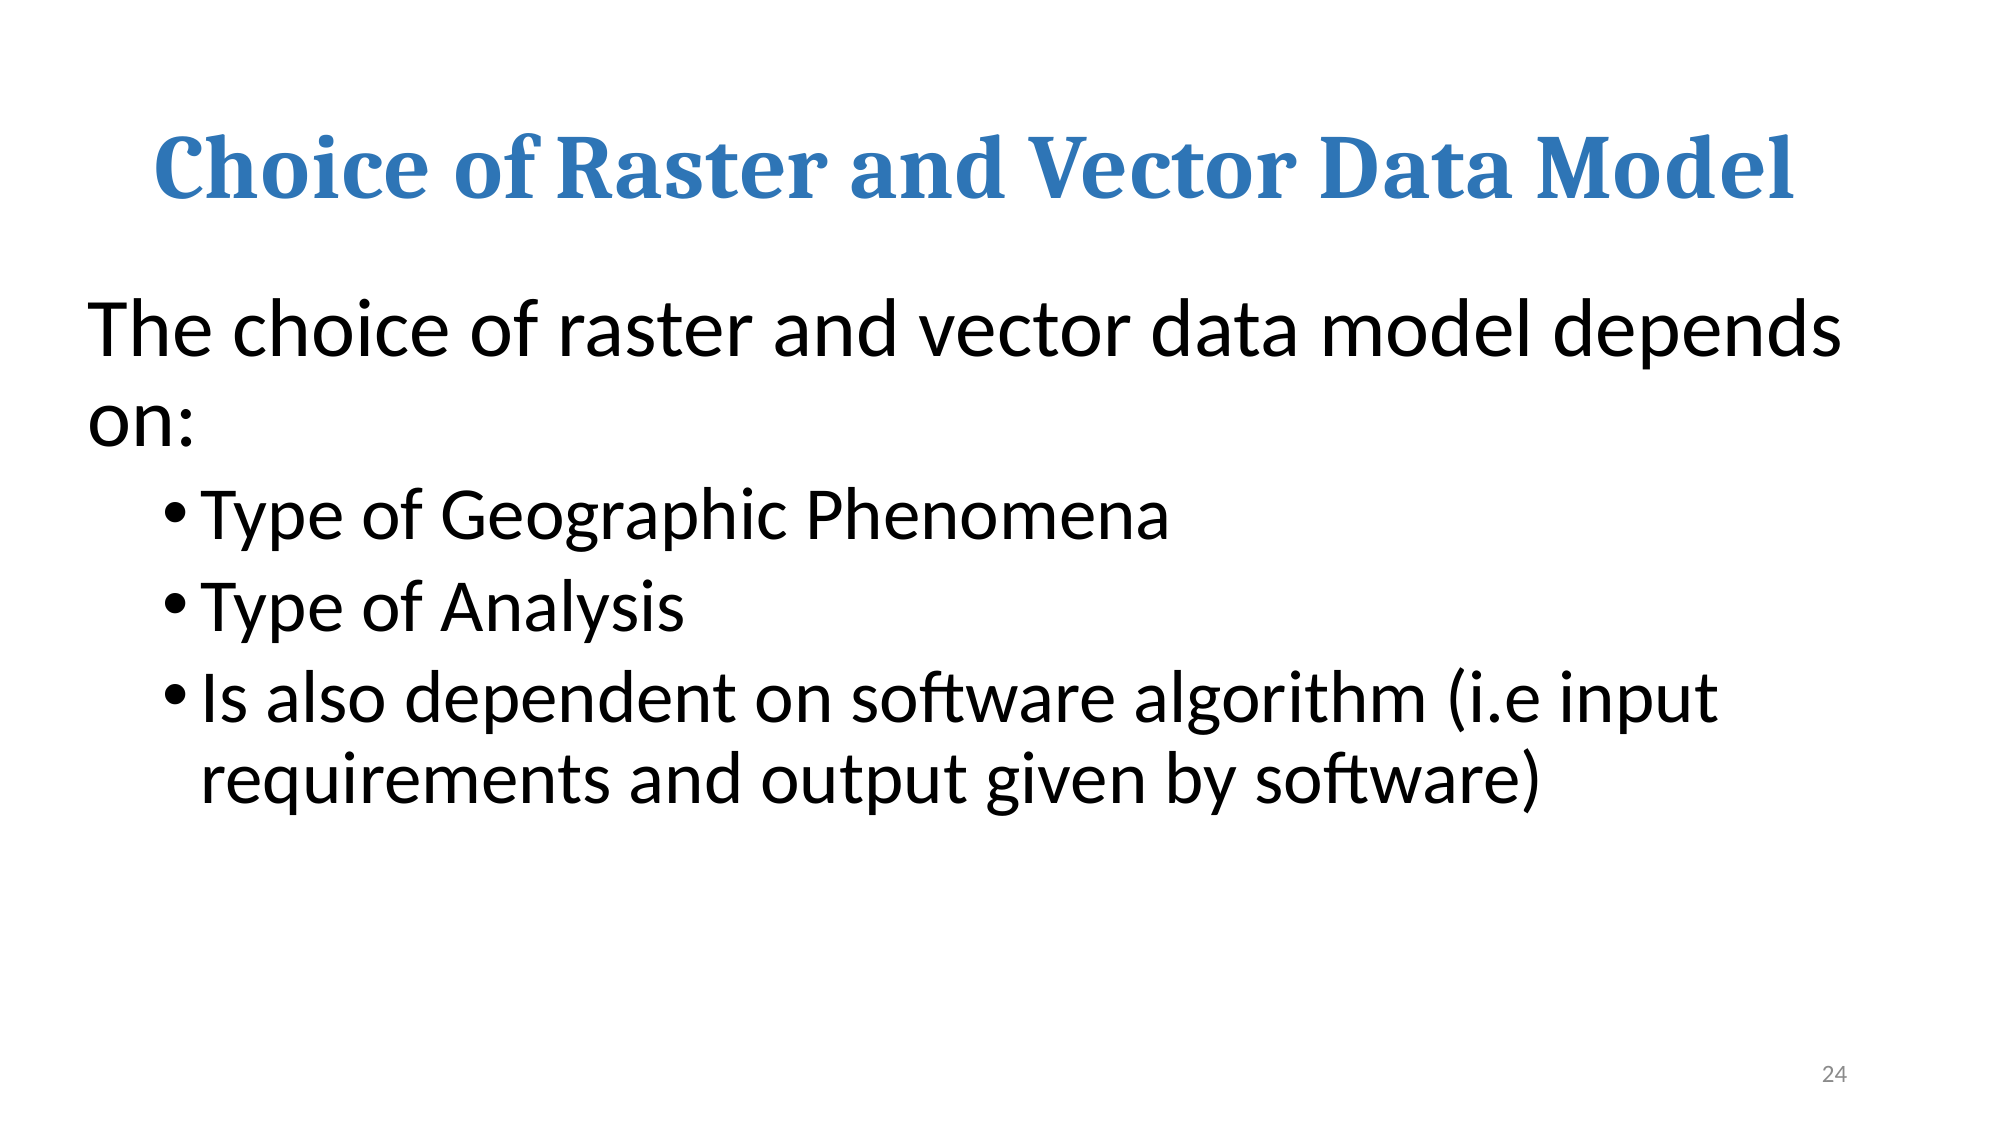

# Choice of Raster and Vector Data Model
The choice of raster and vector data model depends on:
Type of Geographic Phenomena
Type of Analysis
Is also dependent on software algorithm (i.e input requirements and output given by software)
24